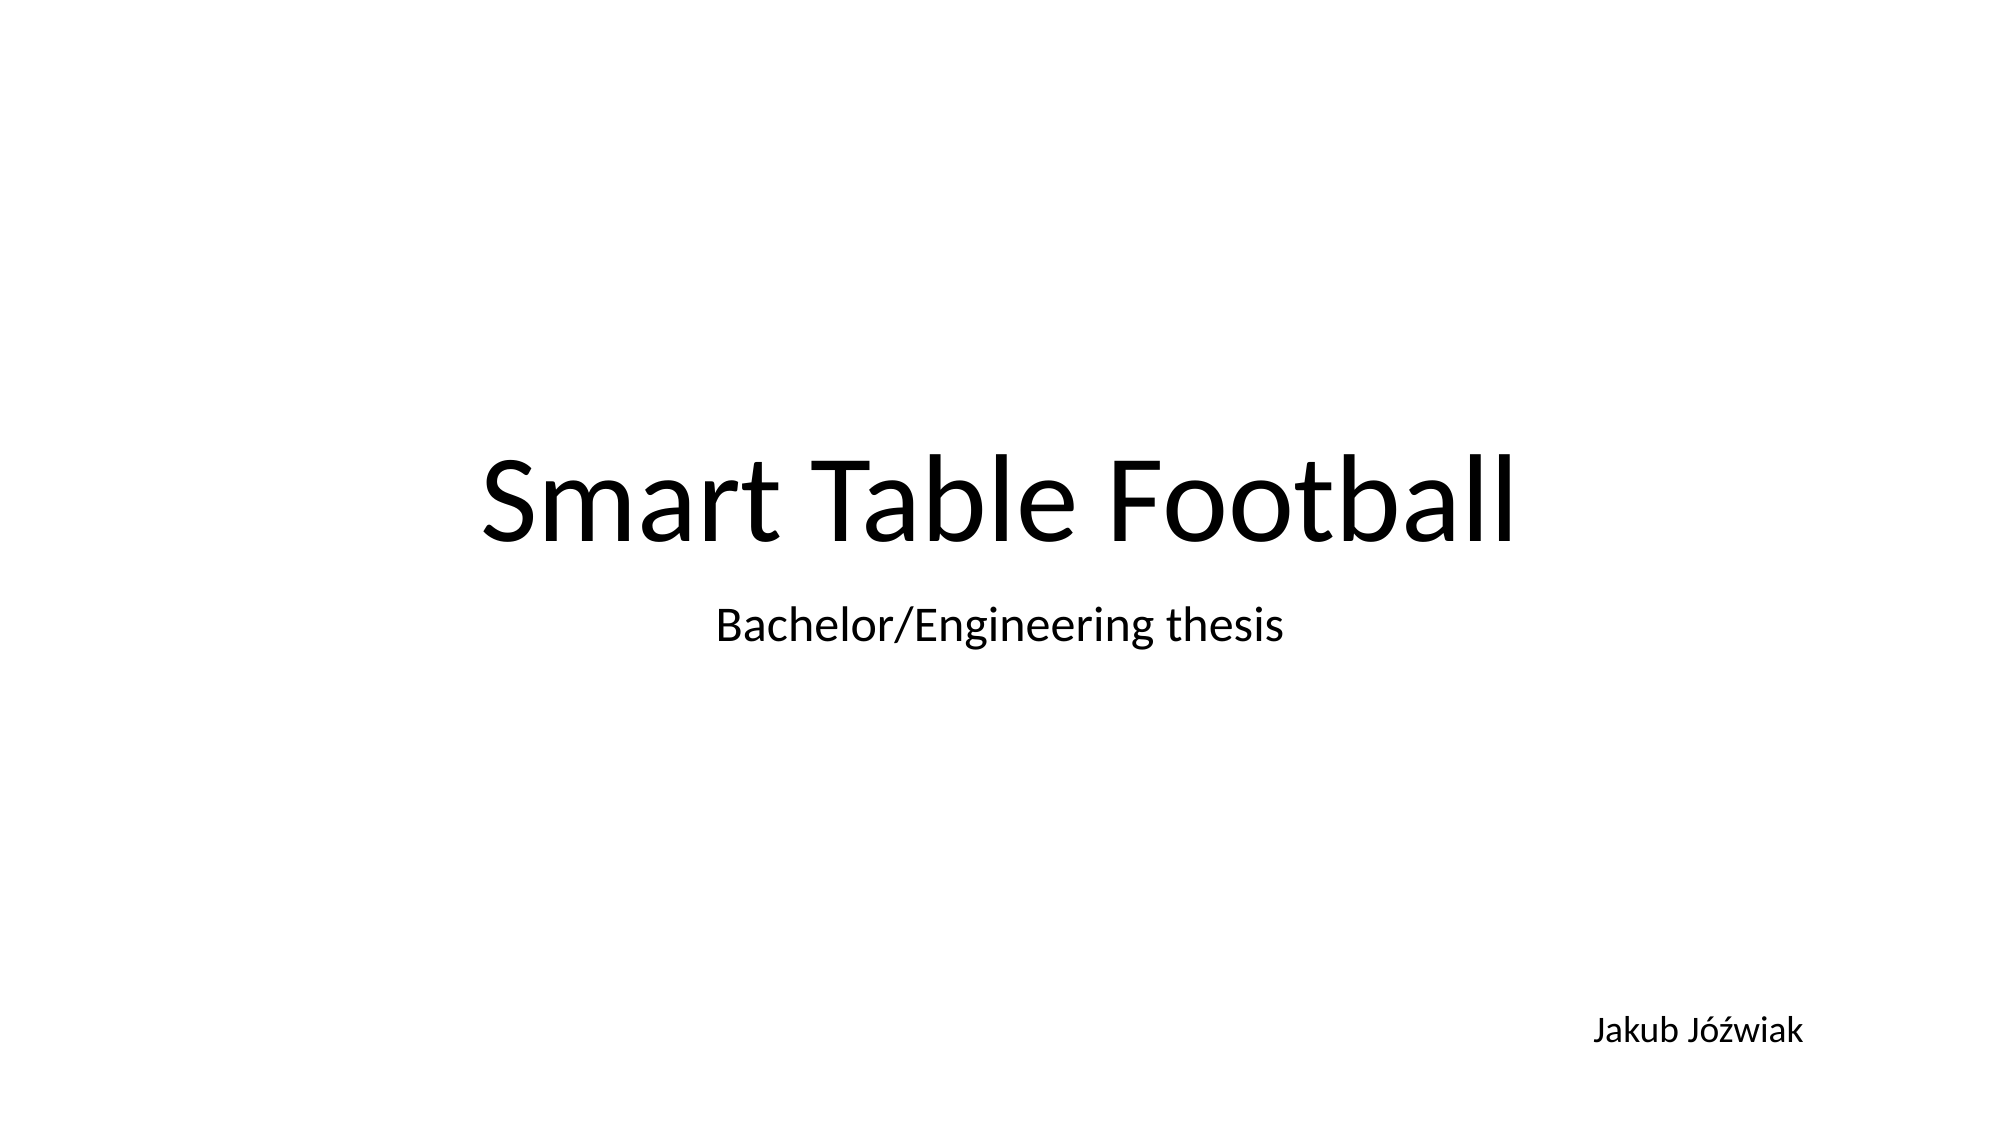

# Smart Table Football
Bachelor/Engineering thesis
Jakub Jóźwiak